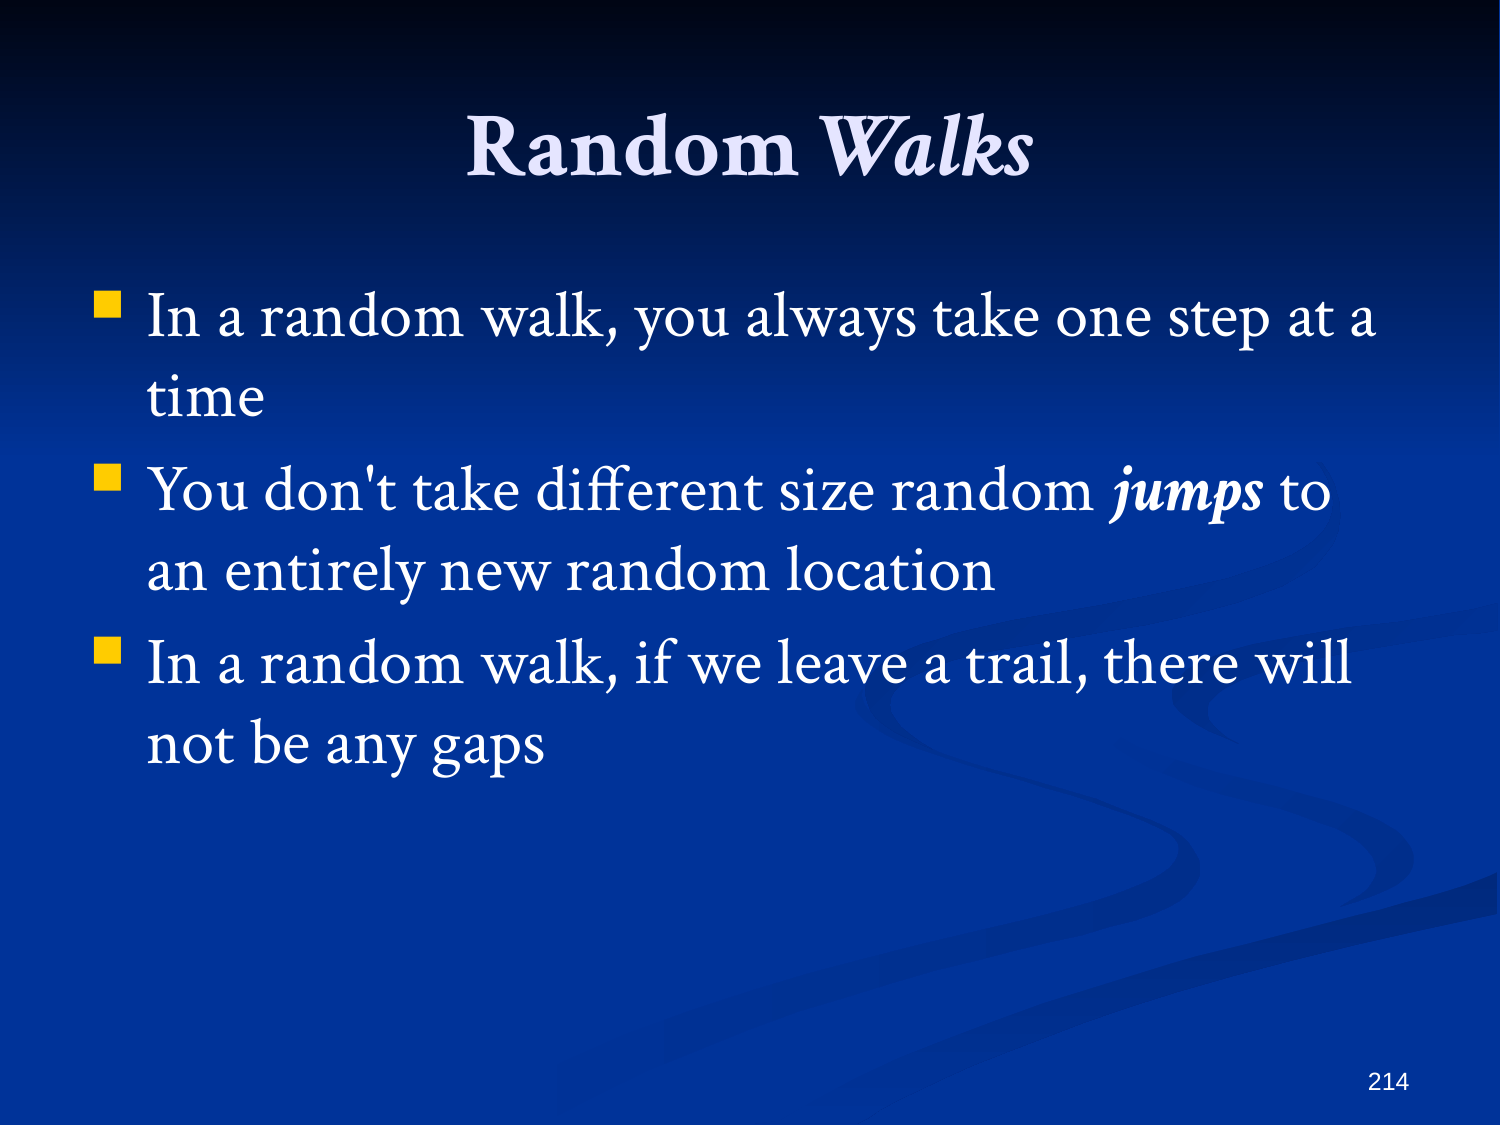

# Random Walks
In a random walk, you always take one step at a time
You don't take different size random jumps to an entirely new random location
In a random walk, if we leave a trail, there will not be any gaps
214